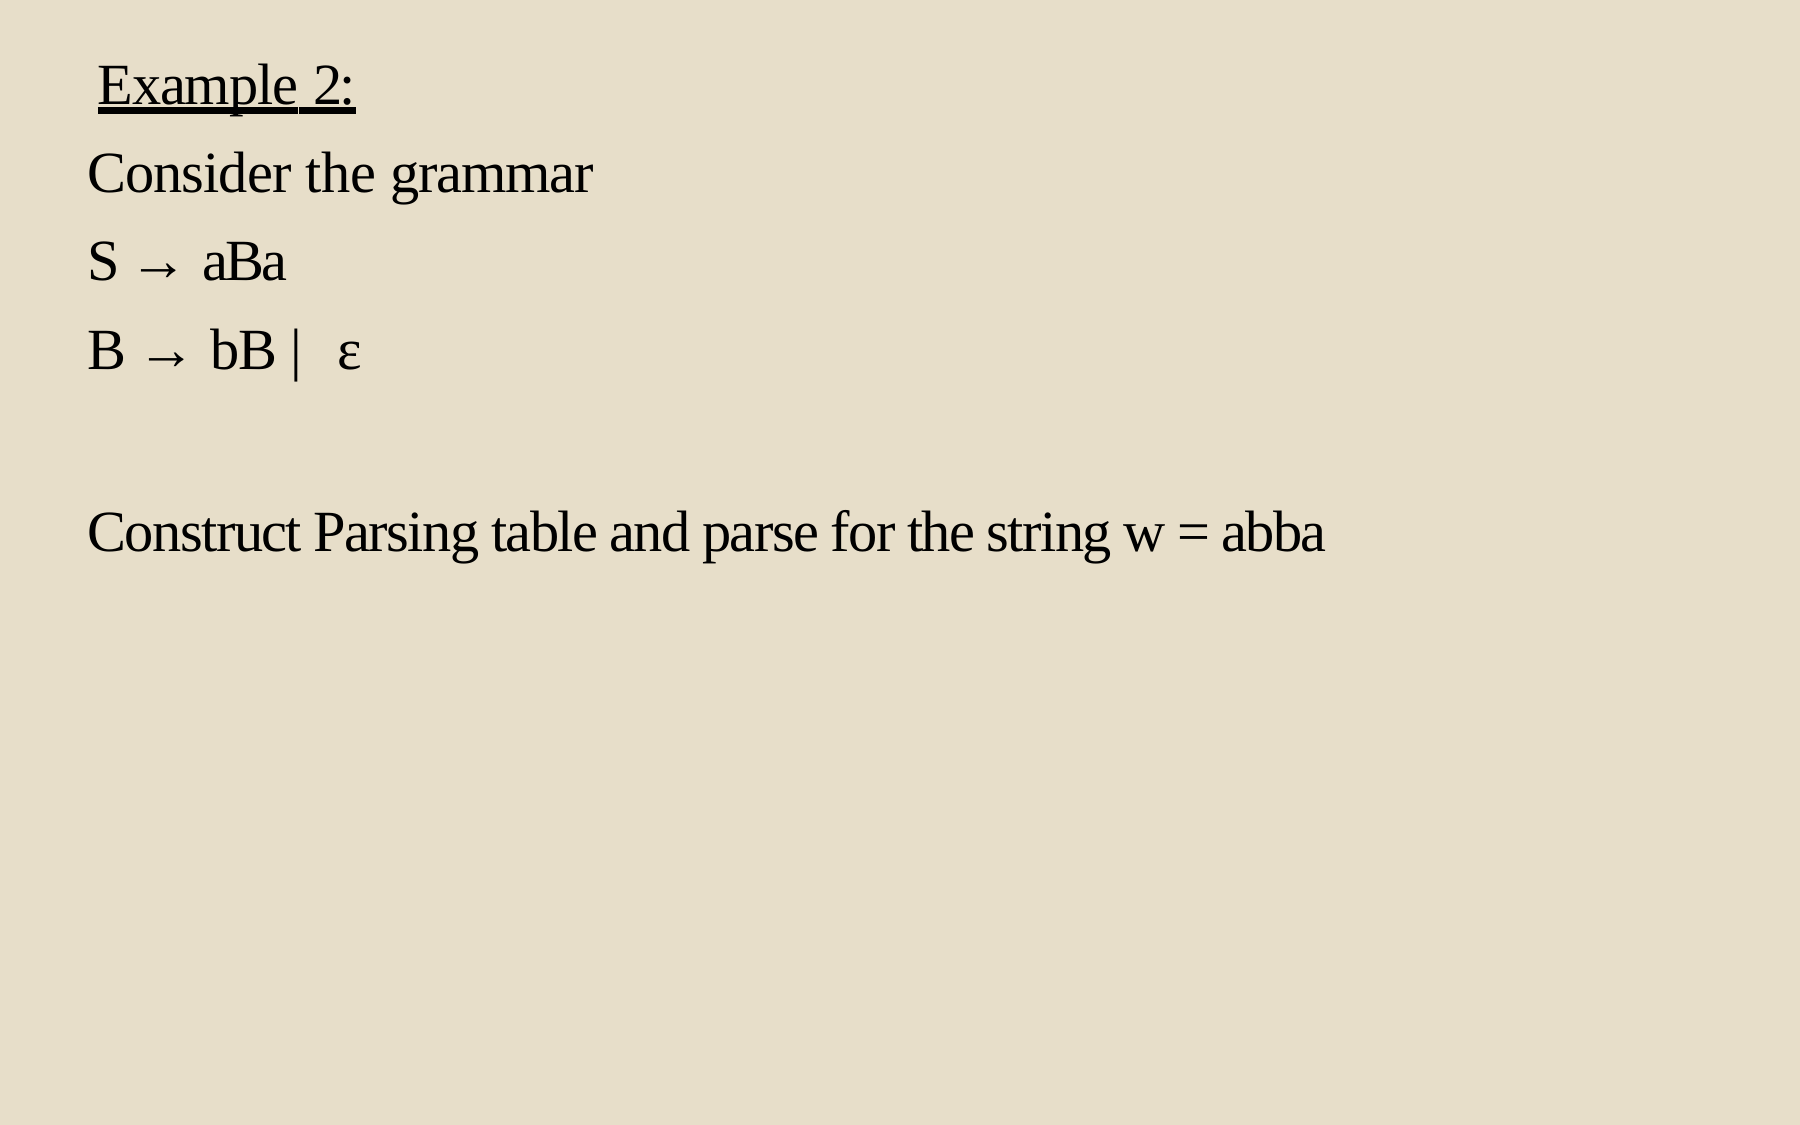

Example 2:
Consider the grammar
S → aBa
B → bB | ε

Construct Parsing table and parse for the string w = abba